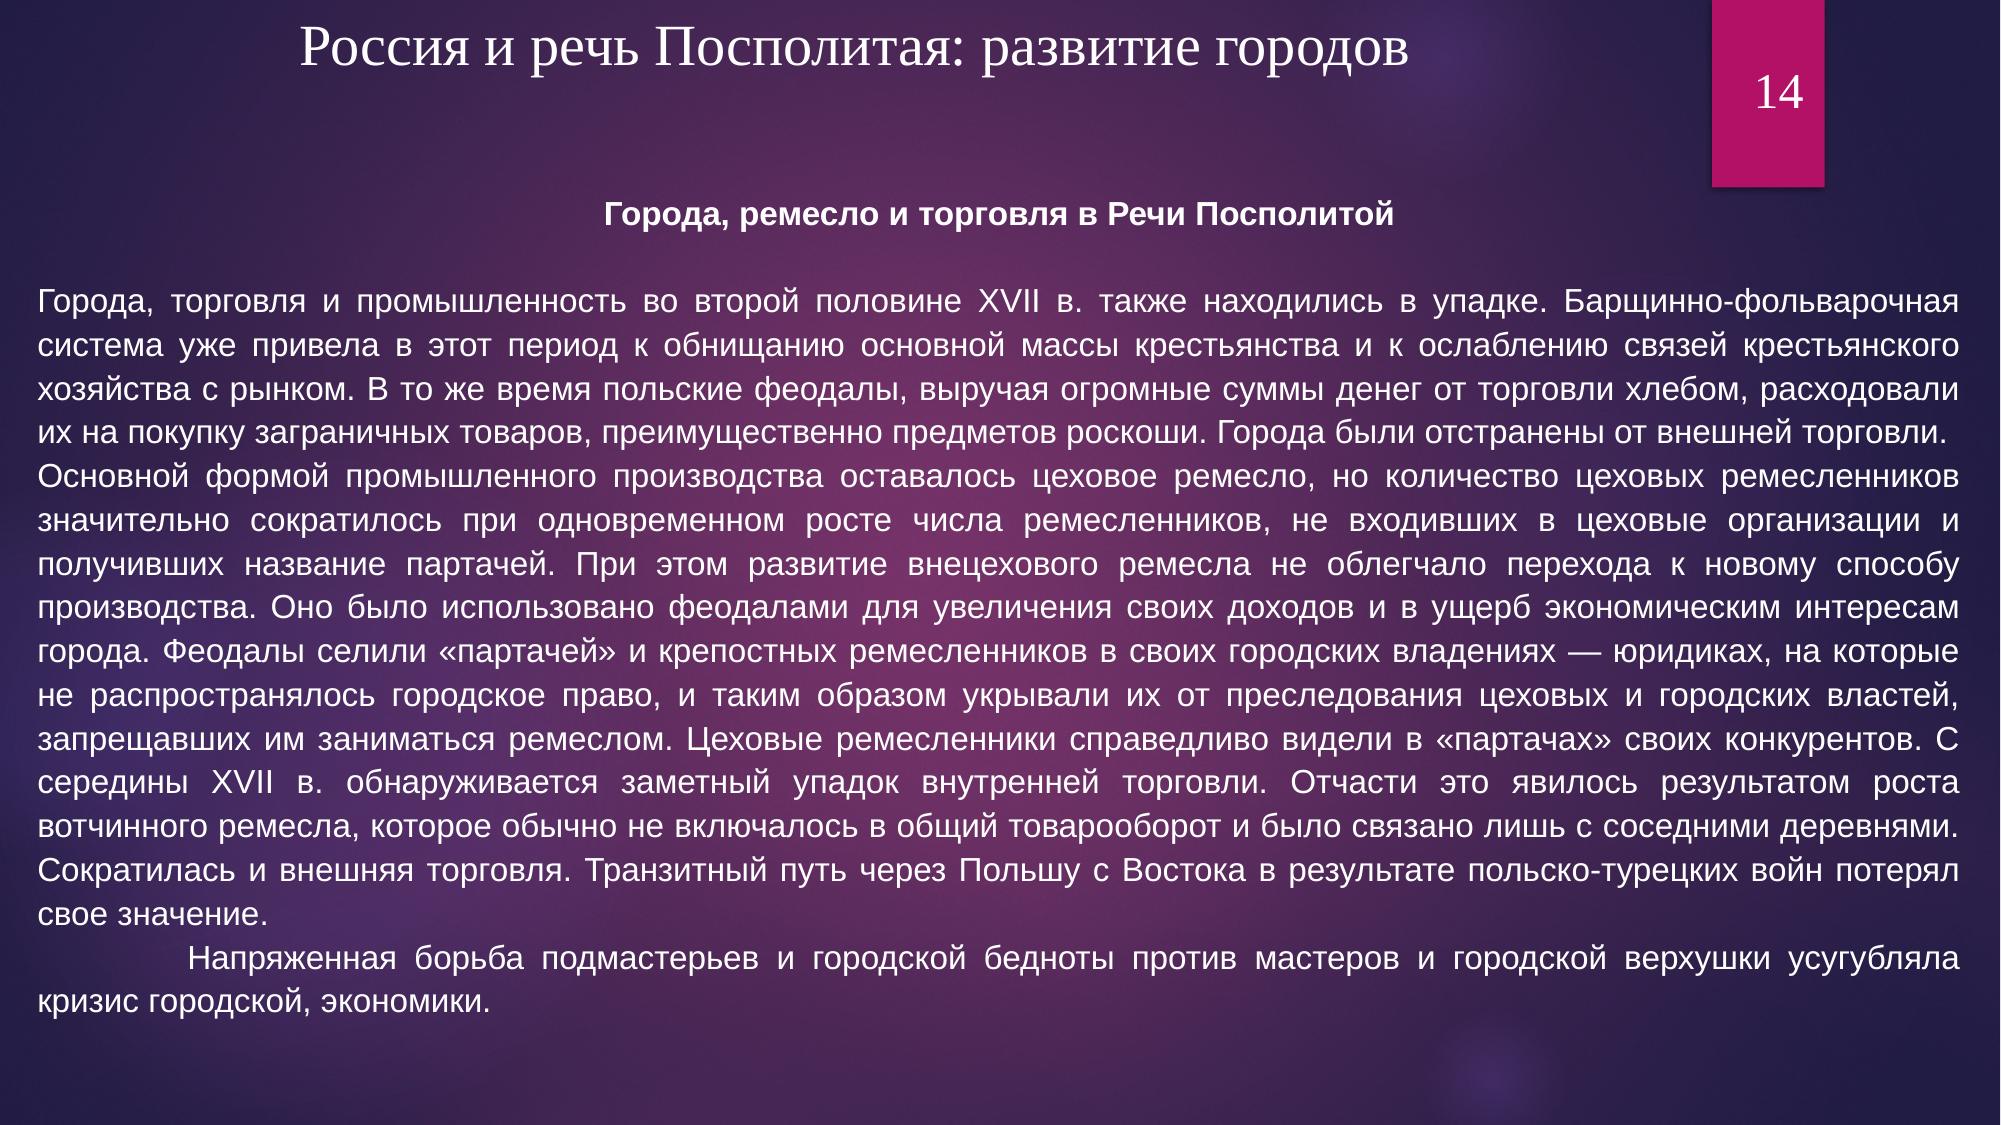

Россия и речь Посполитая: развитие городов
14
Города, ремесло и торговля в Речи Посполитой

Города, торговля и промышленность во второй половине XVII в. также находились в упадке. Барщинно-фольварочная система уже привела в этот период к обнищанию основной массы крестьянства и к ослаблению связей крестьянского хозяйства с рынком. В то же время польские феодалы, выручая огромные суммы денег от торговли хлебом, расходовали их на покупку заграничных товаров, преимущественно предметов роскоши. Города были отстранены от внешней торговли.
Основной формой промышленного производства оставалось цеховое ремесло, но количество цеховых ремесленников значительно сократилось при одновременном росте числа ремесленников, не входивших в цеховые организации и получивших название партачей. При этом развитие внецехового ремесла не облегчало перехода к новому способу производства. Оно было использовано феодалами для увеличения своих доходов и в ущерб экономическим интересам города. Феодалы селили «партачей» и крепостных ремесленников в своих городских владениях — юридиках, на которые не распространялось городское право, и таким образом укрывали их от преследования цеховых и городских властей, запрещавших им заниматься ремеслом. Цеховые ремесленники справедливо видели в «партачах» своих конкурентов. С середины XVII в. обнаруживается заметный упадок внутренней торговли. Отчасти это явилось результатом роста вотчинного ремесла, которое обычно не включалось в общий товарооборот и было связано лишь с соседними деревнями. Сократилась и внешняя торговля. Транзитный путь через Польшу с Востока в результате польско-турецких войн потерял свое значение.
	Напряженная борьба подмастерьев и городской бедноты против мастеров и городской верхушки усугубляла кризис городской, экономики.